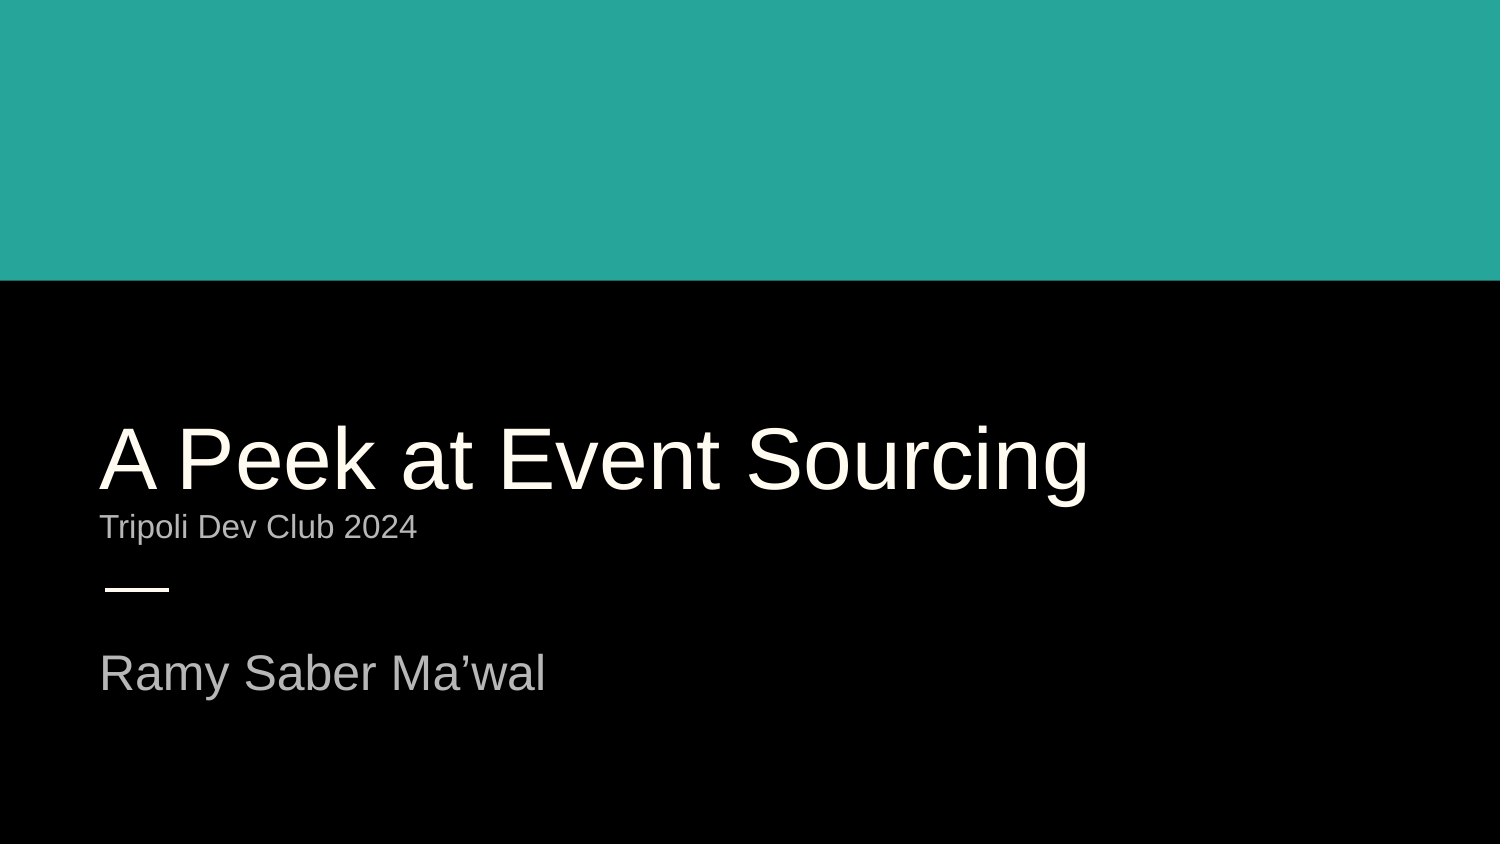

# A Peek at Event Sourcing
Tripoli Dev Club 2024
Ramy Saber Ma’wal